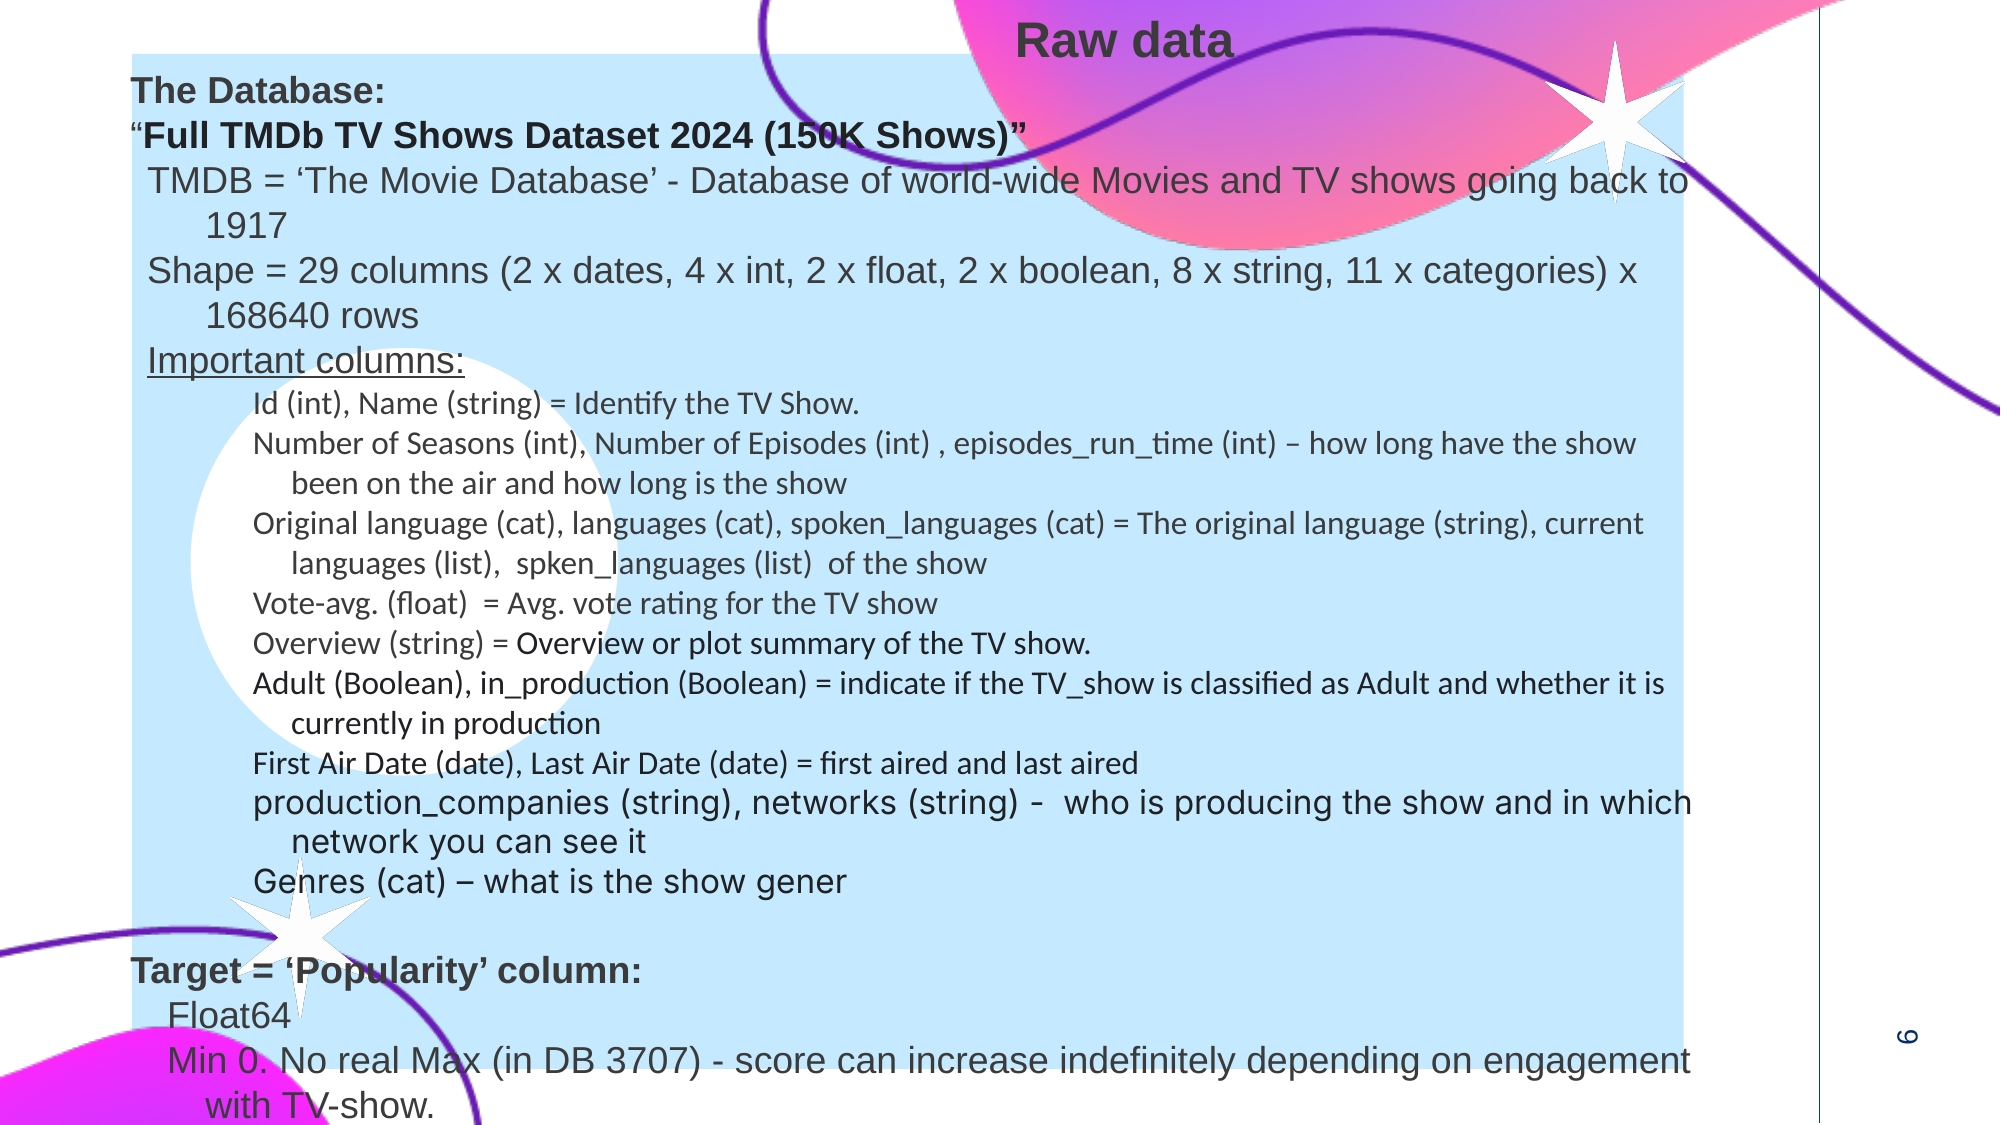

Raw data
The Database:
“Full TMDb TV Shows Dataset 2024 (150K Shows)”
TMDB = ‘The Movie Database’ - Database of world-wide Movies and TV shows going back to 1917
Shape = 29 columns (2 x dates, 4 x int, 2 x float, 2 x boolean, 8 x string, 11 x categories) x 168640 rows
Important columns:
Id (int), Name (string) = Identify the TV Show.
Number of Seasons (int), Number of Episodes (int) , episodes_run_time (int) – how long have the show been on the air and how long is the show
Original language (cat), languages (cat), spoken_languages (cat) = The original language (string), current languages (list),  spken_languages (list)  of the show
Vote-avg. (float)  = Avg. vote rating for the TV show
Overview (string) = Overview or plot summary of the TV show.
Adult (Boolean), in_production (Boolean) = indicate if the TV_show is classified as Adult and whether it is currently in production
First Air Date (date), Last Air Date (date) = first aired and last aired
production_companies (string), networks (string) -  who is producing the show and in which network you can see it
Genres (cat) – what is the show gener

Target = ‘Popularity’ column:
Float64
Min 0. No real Max (in DB 3707) - score can increase indefinitely depending on engagement with TV-show.

6